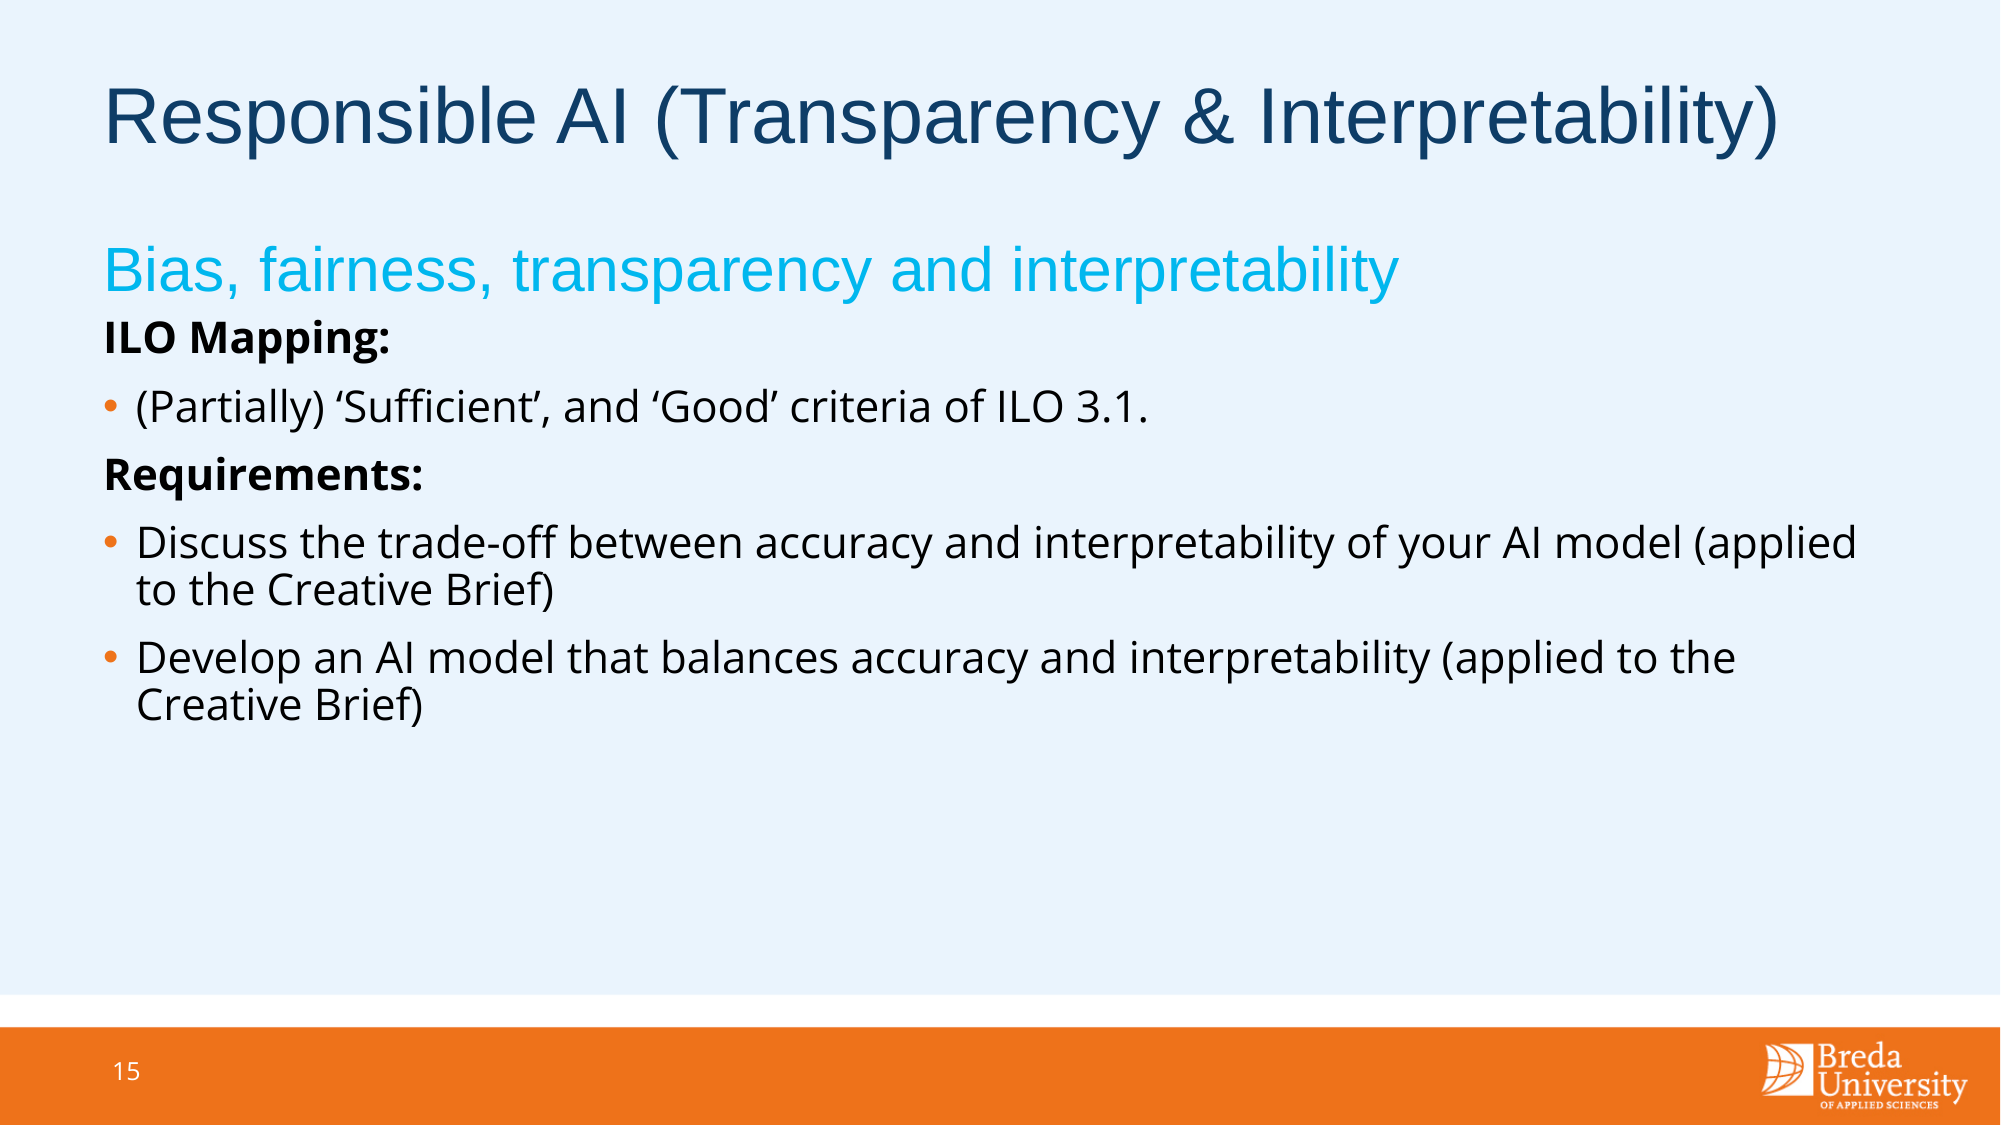

# Responsible AI (Transparency & Interpretability)
Bias, fairness, transparency and interpretability
ILO Mapping:
(Partially) ‘Sufficient’, and ‘Good’ criteria of ILO 3.1.
Requirements:
Discuss the trade-off between accuracy and interpretability of your AI model (applied to the Creative Brief)
Develop an AI model that balances accuracy and interpretability (applied to the Creative Brief)

15